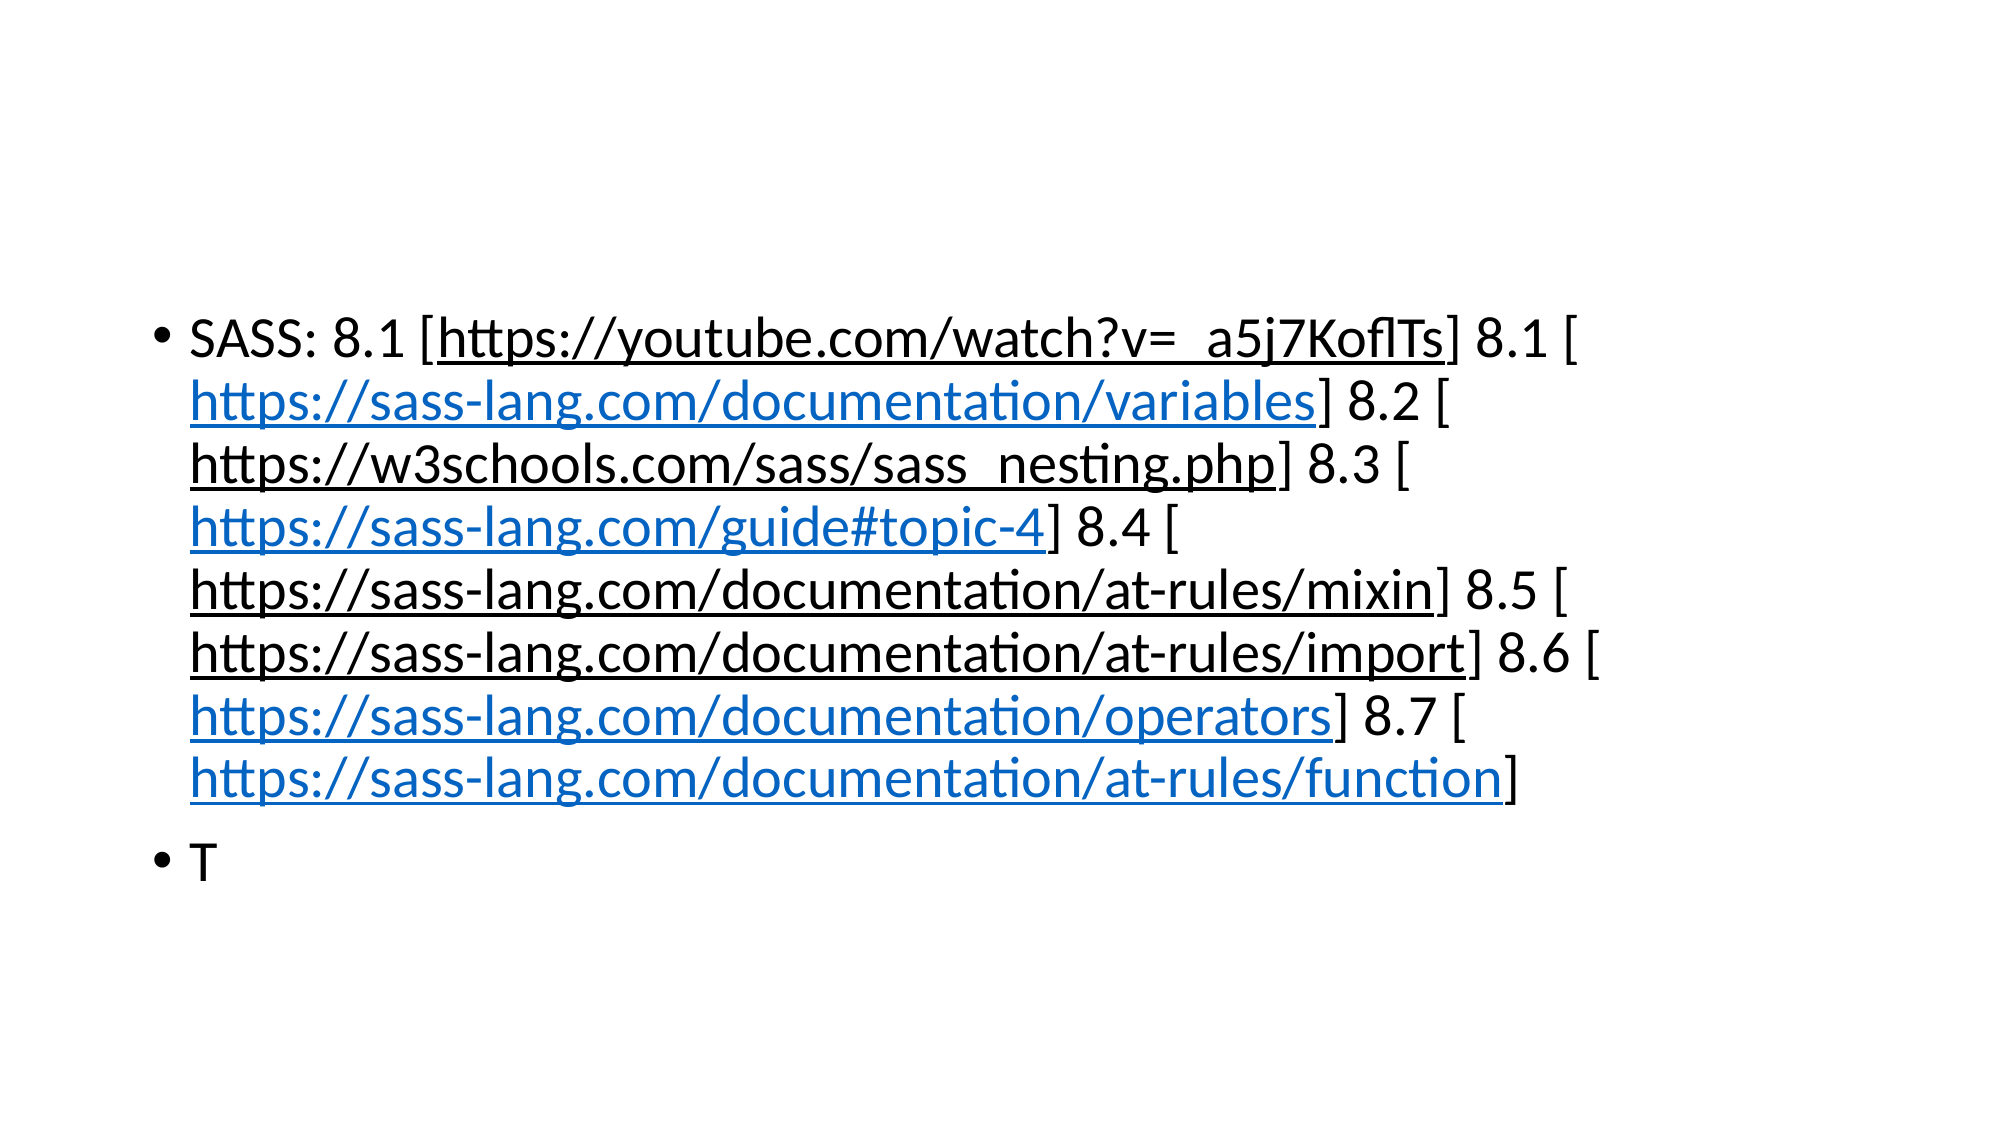

#
SASS: 8.1 [https://youtube.com/watch?v=_a5j7KoflTs] 8.1 [https://sass-lang.com/documentation/variables] 8.2 [https://w3schools.com/sass/sass_nesting.php] 8.3 [https://sass-lang.com/guide#topic-4] 8.4 [https://sass-lang.com/documentation/at-rules/mixin] 8.5 [https://sass-lang.com/documentation/at-rules/import] 8.6 [https://sass-lang.com/documentation/operators] 8.7 [https://sass-lang.com/documentation/at-rules/function]
T